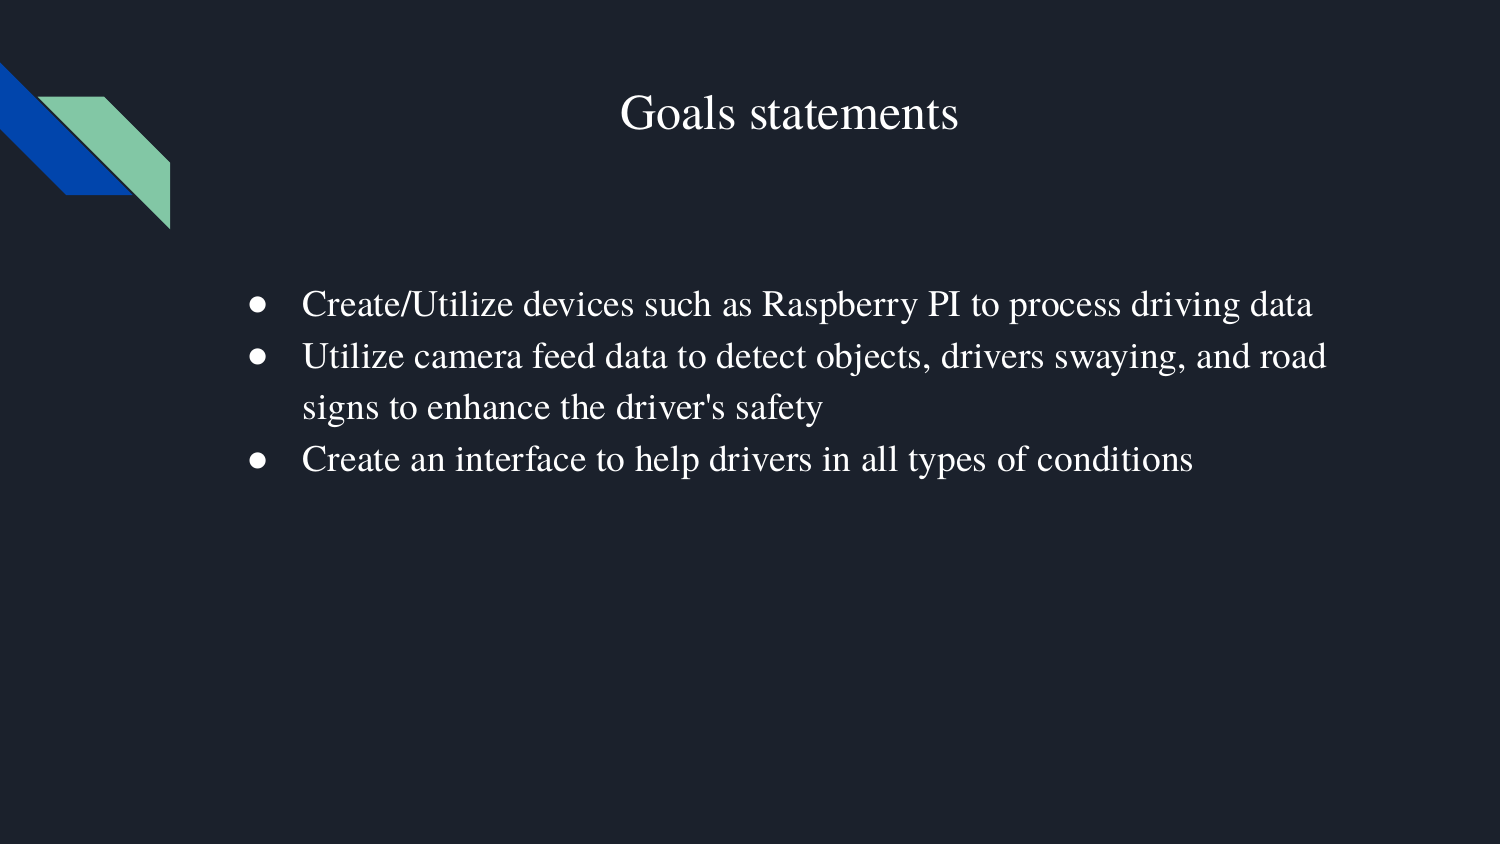

# Goals statements
Create/Utilize devices such as Raspberry PI to process driving data
Utilize camera feed data to detect objects, drivers swaying, and road signs to enhance the driver's safety
Create an interface to help drivers in all types of conditions